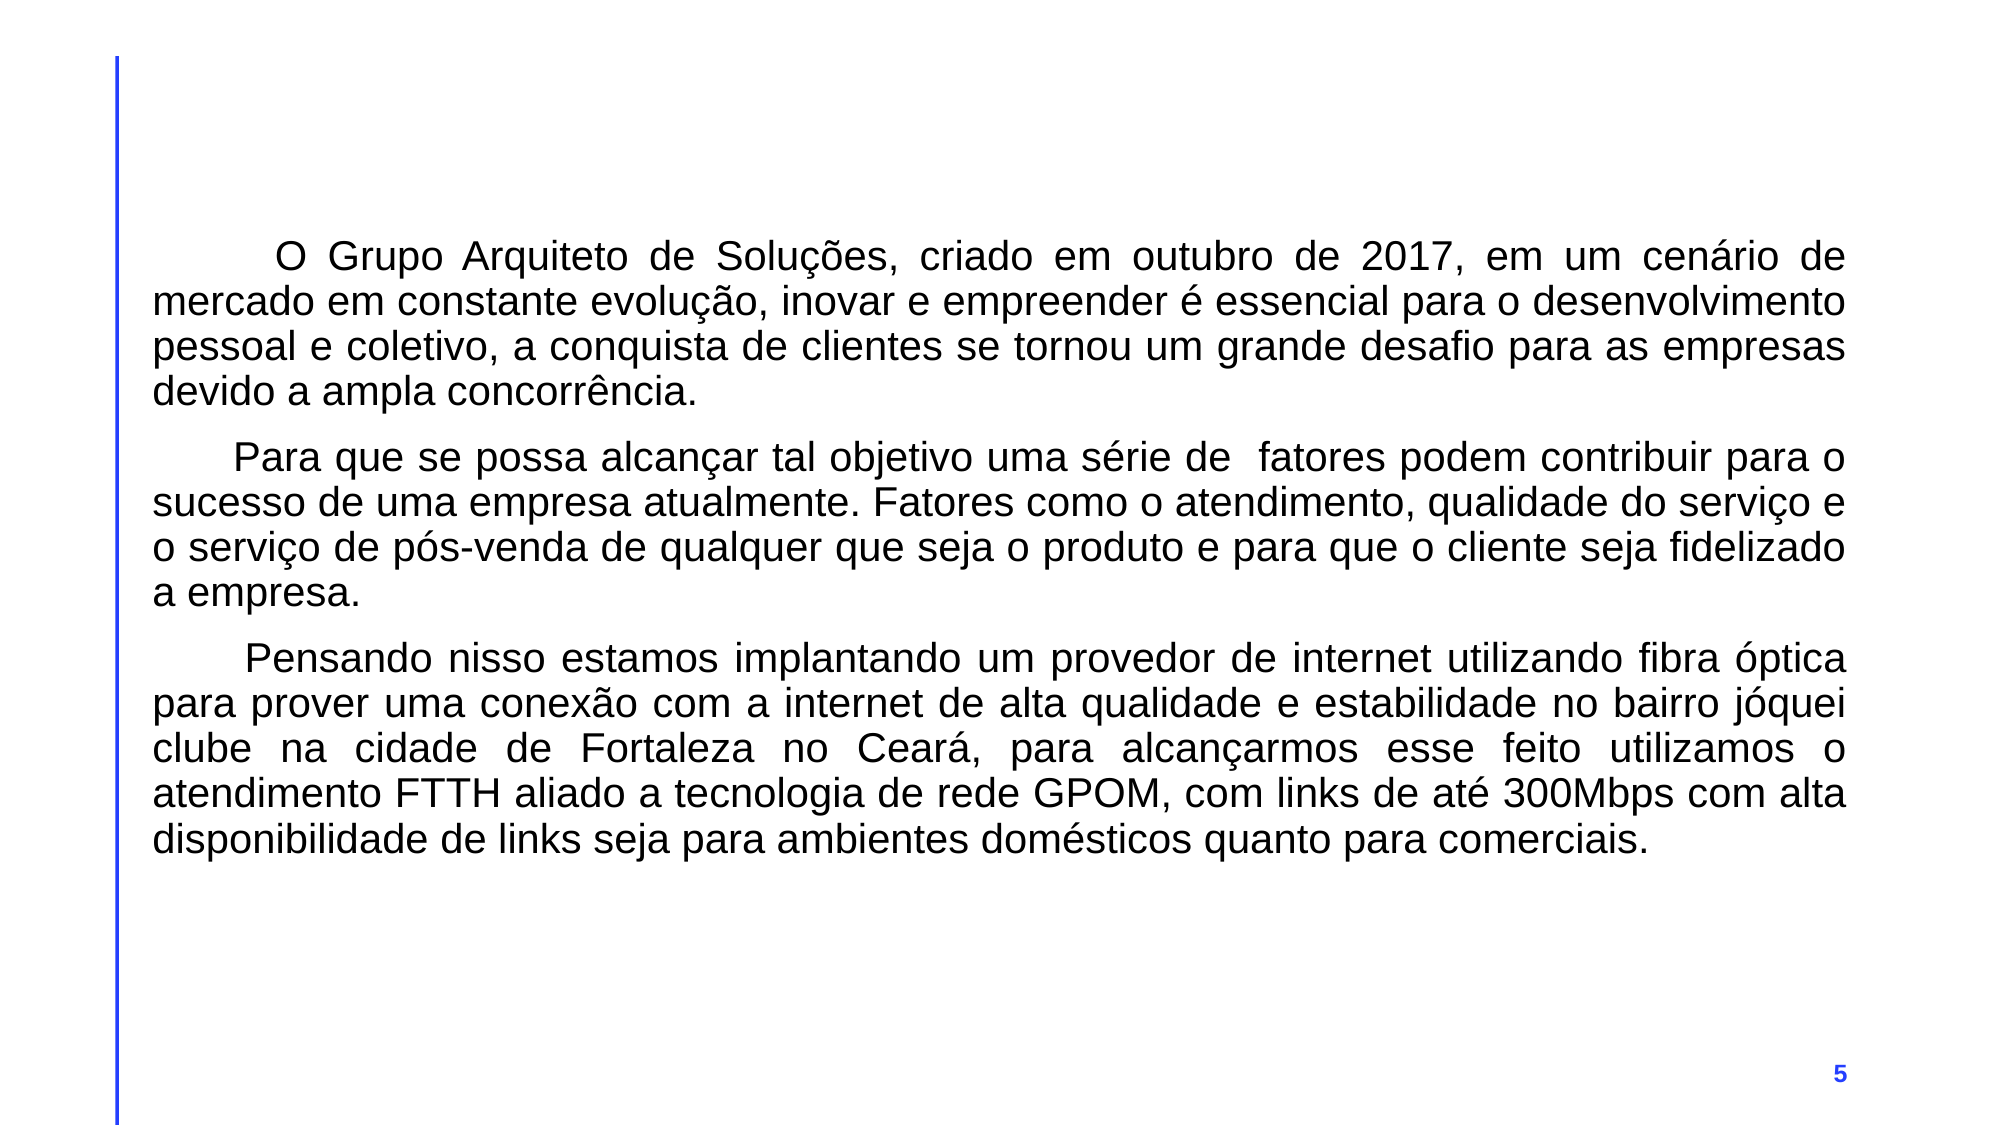

O Grupo Arquiteto de Soluções, criado em outubro de 2017, em um cenário de mercado em constante evolução, inovar e empreender é essencial para o desenvolvimento pessoal e coletivo, a conquista de clientes se tornou um grande desafio para as empresas devido a ampla concorrência.
      Para que se possa alcançar tal objetivo uma série de  fatores podem contribuir para o sucesso de uma empresa atualmente. Fatores como o atendimento, qualidade do serviço e o serviço de pós-venda de qualquer que seja o produto e para que o cliente seja fidelizado a empresa.
      Pensando nisso estamos implantando um provedor de internet utilizando fibra óptica para prover uma conexão com a internet de alta qualidade e estabilidade no bairro jóquei clube na cidade de Fortaleza no Ceará, para alcançarmos esse feito utilizamos o atendimento FTTH aliado a tecnologia de rede GPOM, com links de até 300Mbps com alta disponibilidade de links seja para ambientes domésticos quanto para comerciais.
5